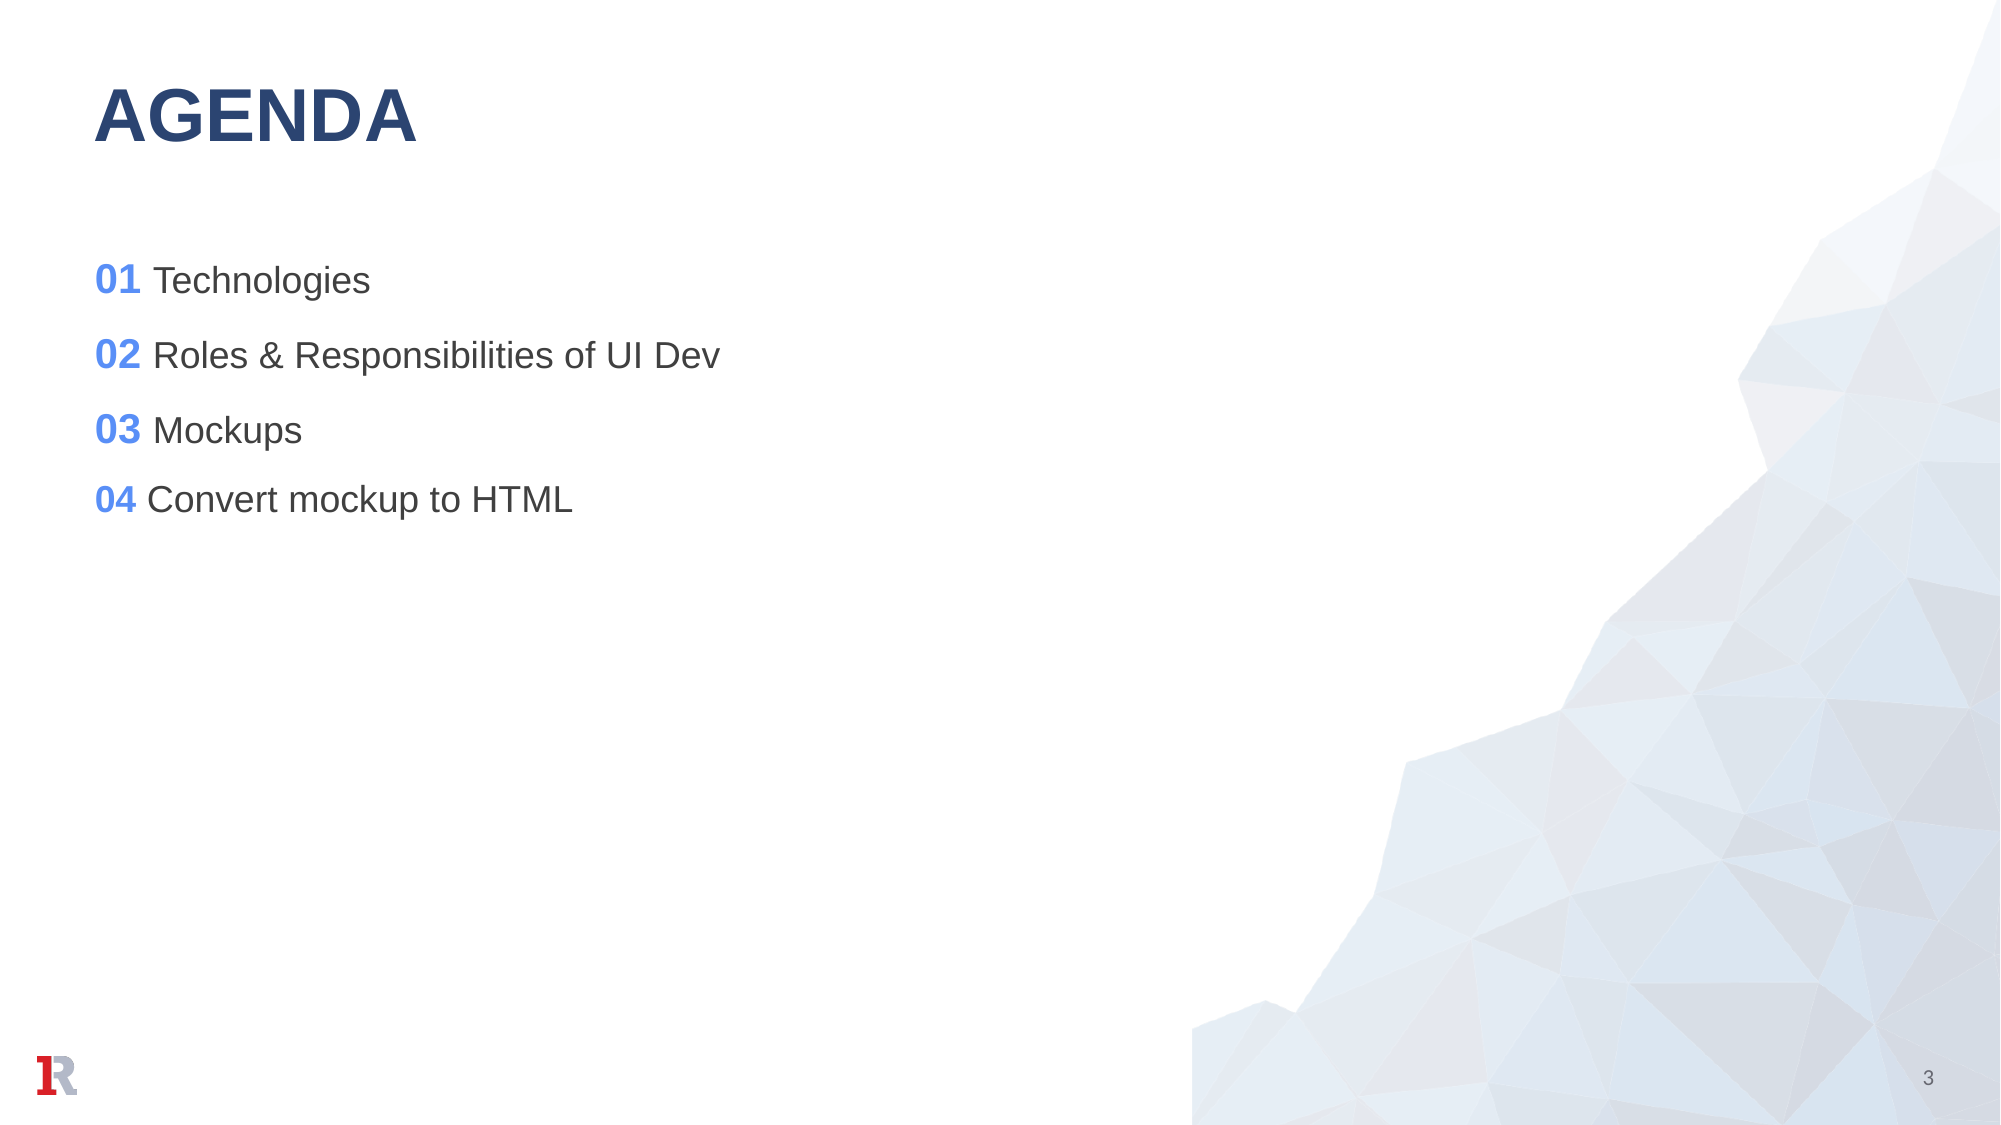

01 Technologies
02 Roles & Responsibilities of UI Dev
03 Mockups
04 Convert mockup to HTML